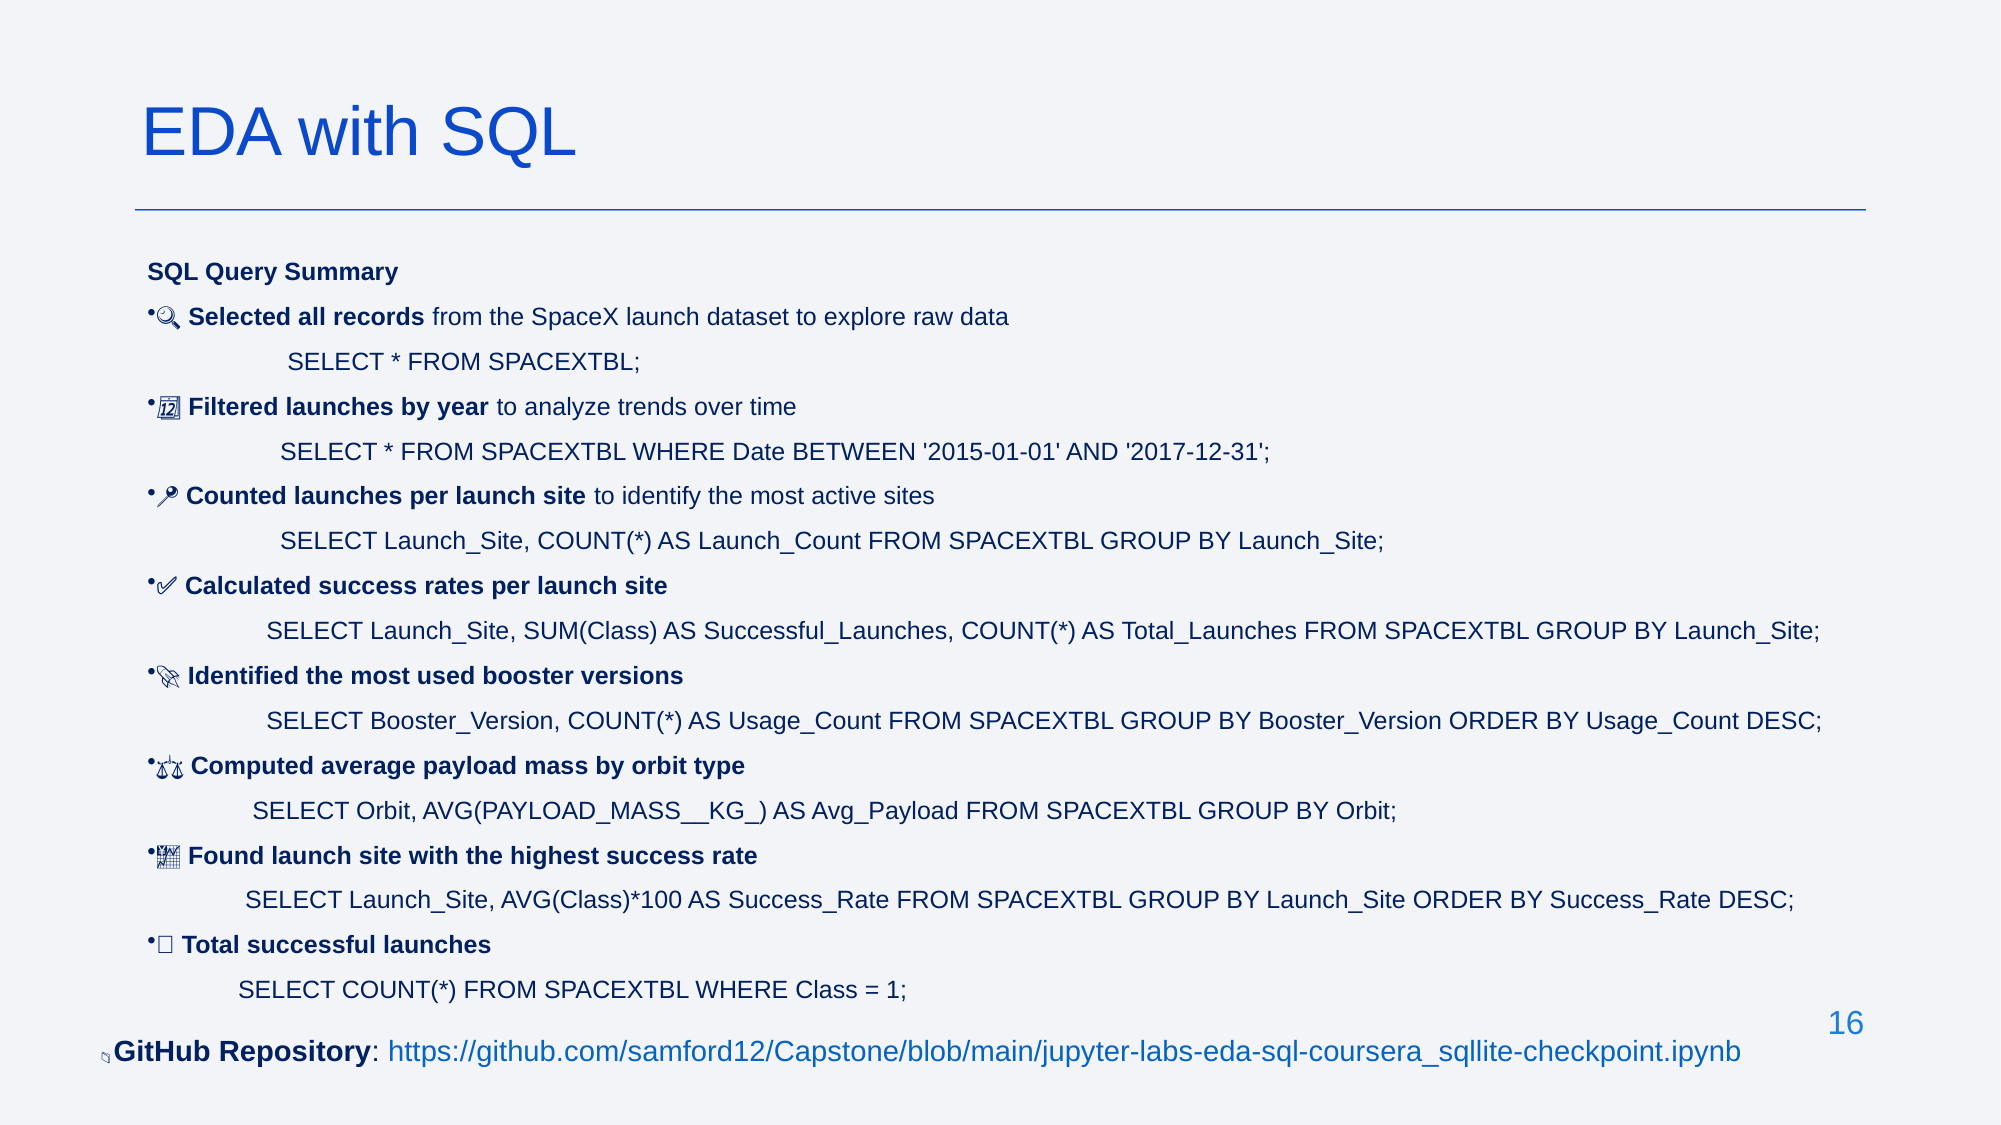

EDA with SQL

SQL Query Summary
🔍 Selected all records from the SpaceX launch dataset to explore raw data
                    SELECT * FROM SPACEXTBL;
📆 Filtered launches by year to analyze trends over time
                   SELECT * FROM SPACEXTBL WHERE Date BETWEEN '2015-01-01' AND '2017-12-31';
📍 Counted launches per launch site to identify the most active sites
                   SELECT Launch_Site, COUNT(*) AS Launch_Count FROM SPACEXTBL GROUP BY Launch_Site;
✅ Calculated success rates per launch site
                 SELECT Launch_Site, SUM(Class) AS Successful_Launches, COUNT(*) AS Total_Launches FROM SPACEXTBL GROUP BY Launch_Site;
🚀 Identified the most used booster versions
                 SELECT Booster_Version, COUNT(*) AS Usage_Count FROM SPACEXTBL GROUP BY Booster_Version ORDER BY Usage_Count DESC;
⚖️ Computed average payload mass by orbit type
               SELECT Orbit, AVG(PAYLOAD_MASS__KG_) AS Avg_Payload FROM SPACEXTBL GROUP BY Orbit;
💹 Found launch site with the highest success rate
              SELECT Launch_Site, AVG(Class)*100 AS Success_Rate FROM SPACEXTBL GROUP BY Launch_Site ORDER BY Success_Rate DESC;
🧮 Total successful launches
             SELECT COUNT(*) FROM SPACEXTBL WHERE Class = 1;

16
📁 GitHub Repository: https://github.com/samford12/Capstone/blob/main/jupyter-labs-eda-sql-coursera_sqllite-checkpoint.ipynb